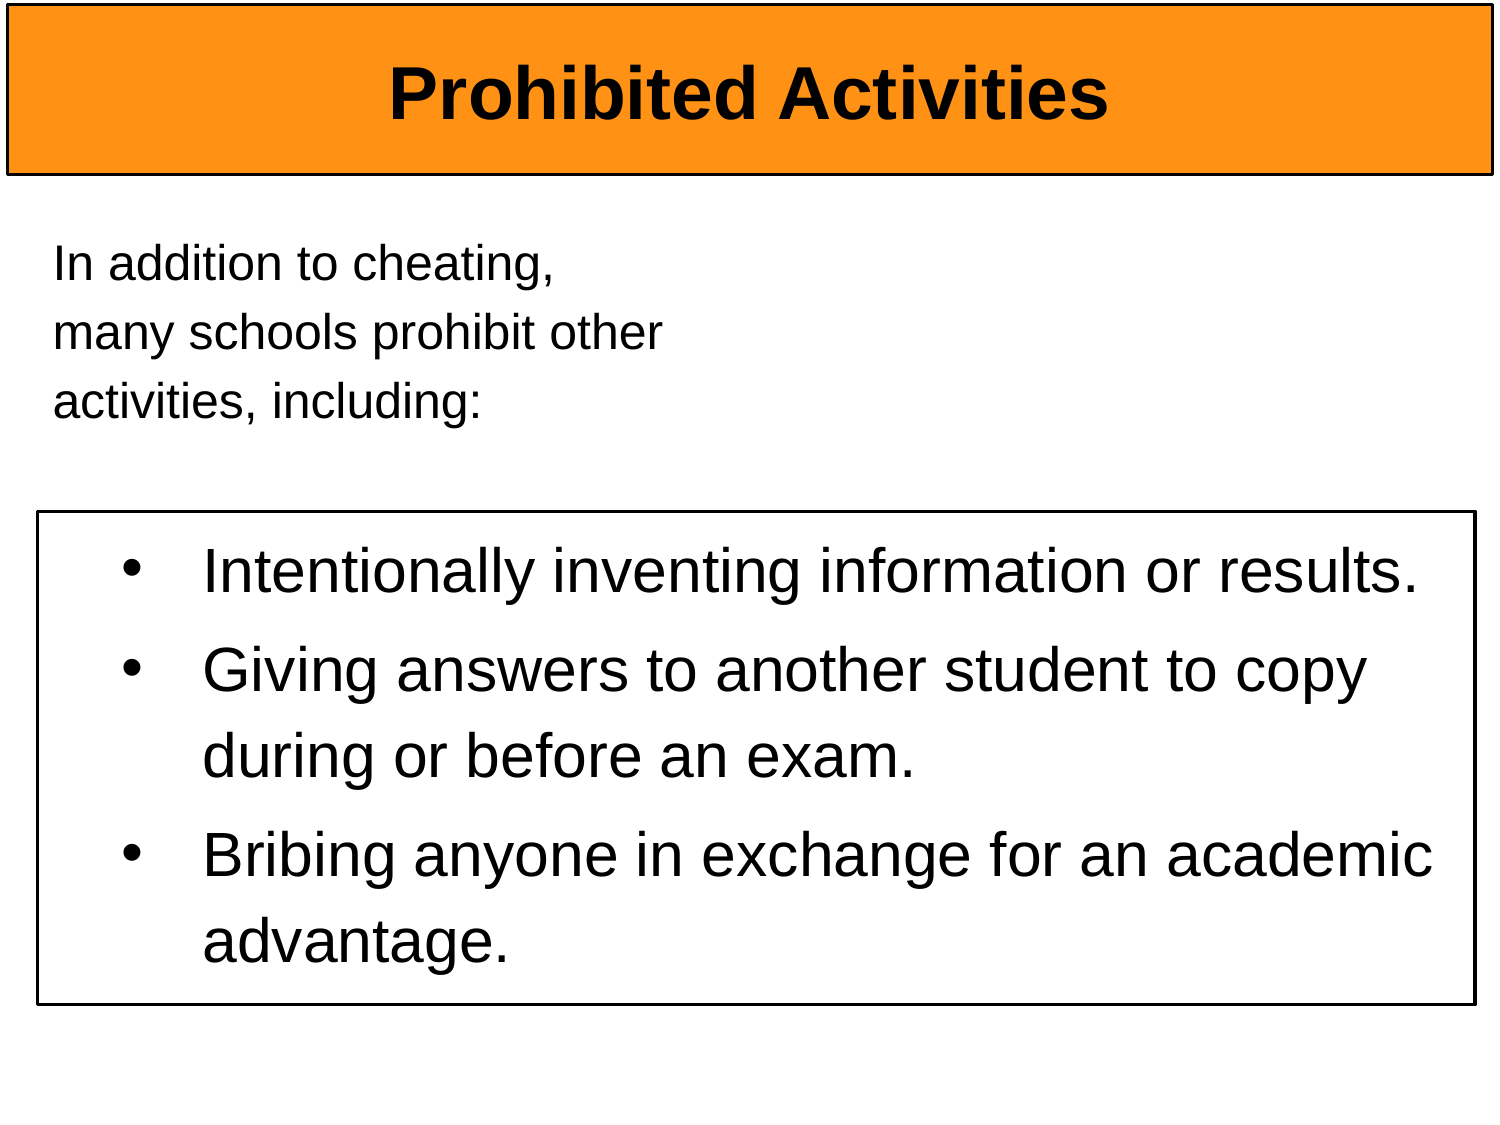

# Prohibited Activities
In addition to cheating, many schools prohibit other activities, including:

Intentionally inventing information or results.
Giving answers to another student to copy during or before an exam.
Bribing anyone in exchange for an academic advantage.